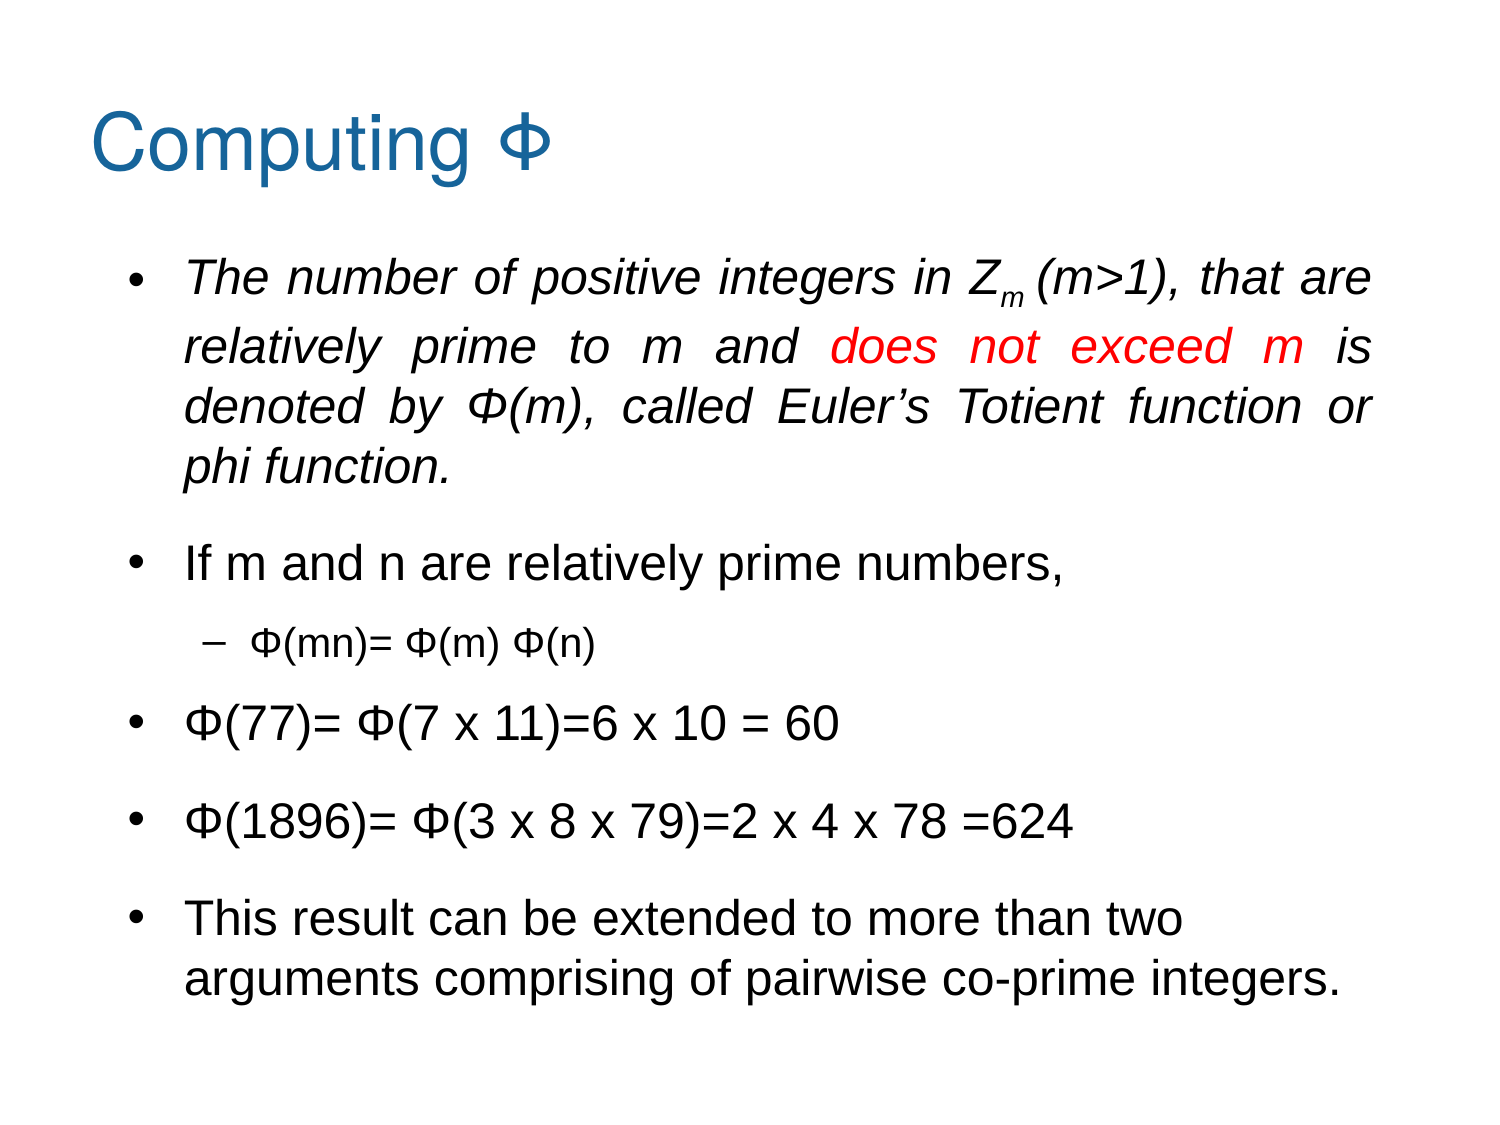

# Computing Φ
The number of positive integers in Zm (m>1), that are relatively prime to m and does not exceed m is denoted by Φ(m), called Euler’s Totient function or phi function.
If m and n are relatively prime numbers,
Φ(mn)= Φ(m) Φ(n)
Φ(77)= Φ(7 x 11)=6 x 10 = 60
Φ(1896)= Φ(3 x 8 x 79)=2 x 4 x 78 =624
This result can be extended to more than two arguments comprising of pairwise co-prime integers.